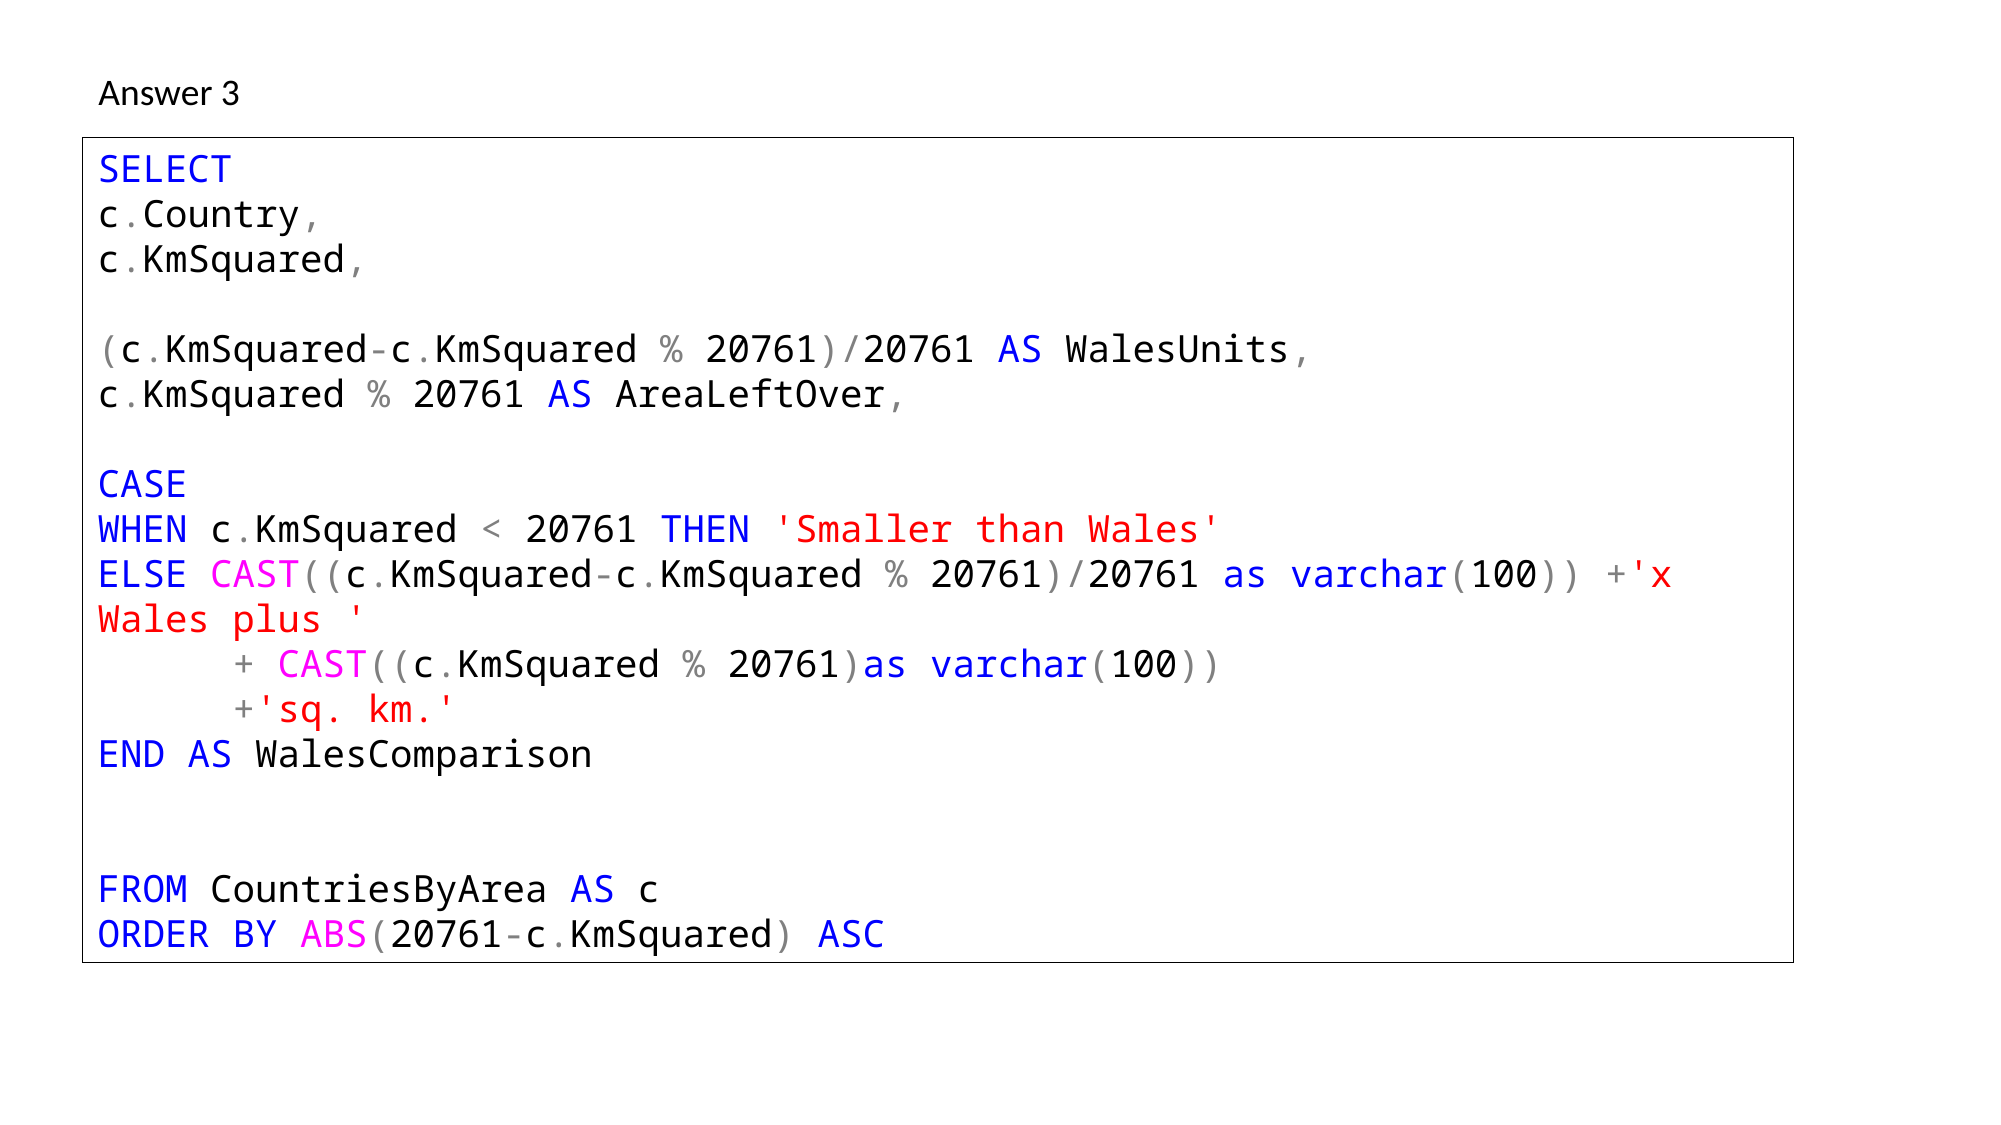

Answer 3
SELECT
c.Country,
c.KmSquared,

(c.KmSquared-c.KmSquared % 20761)/20761 AS WalesUnits,
c.KmSquared % 20761 AS AreaLeftOver,

CASE
WHEN c.KmSquared < 20761 THEN 'Smaller than Wales'
ELSE CAST((c.KmSquared-c.KmSquared % 20761)/20761 as varchar(100)) +'x Wales plus '
      + CAST((c.KmSquared % 20761)as varchar(100))
      +'sq. km.'
END AS WalesComparison

FROM CountriesByArea AS c
ORDER BY ABS(20761-c.KmSquared) ASC